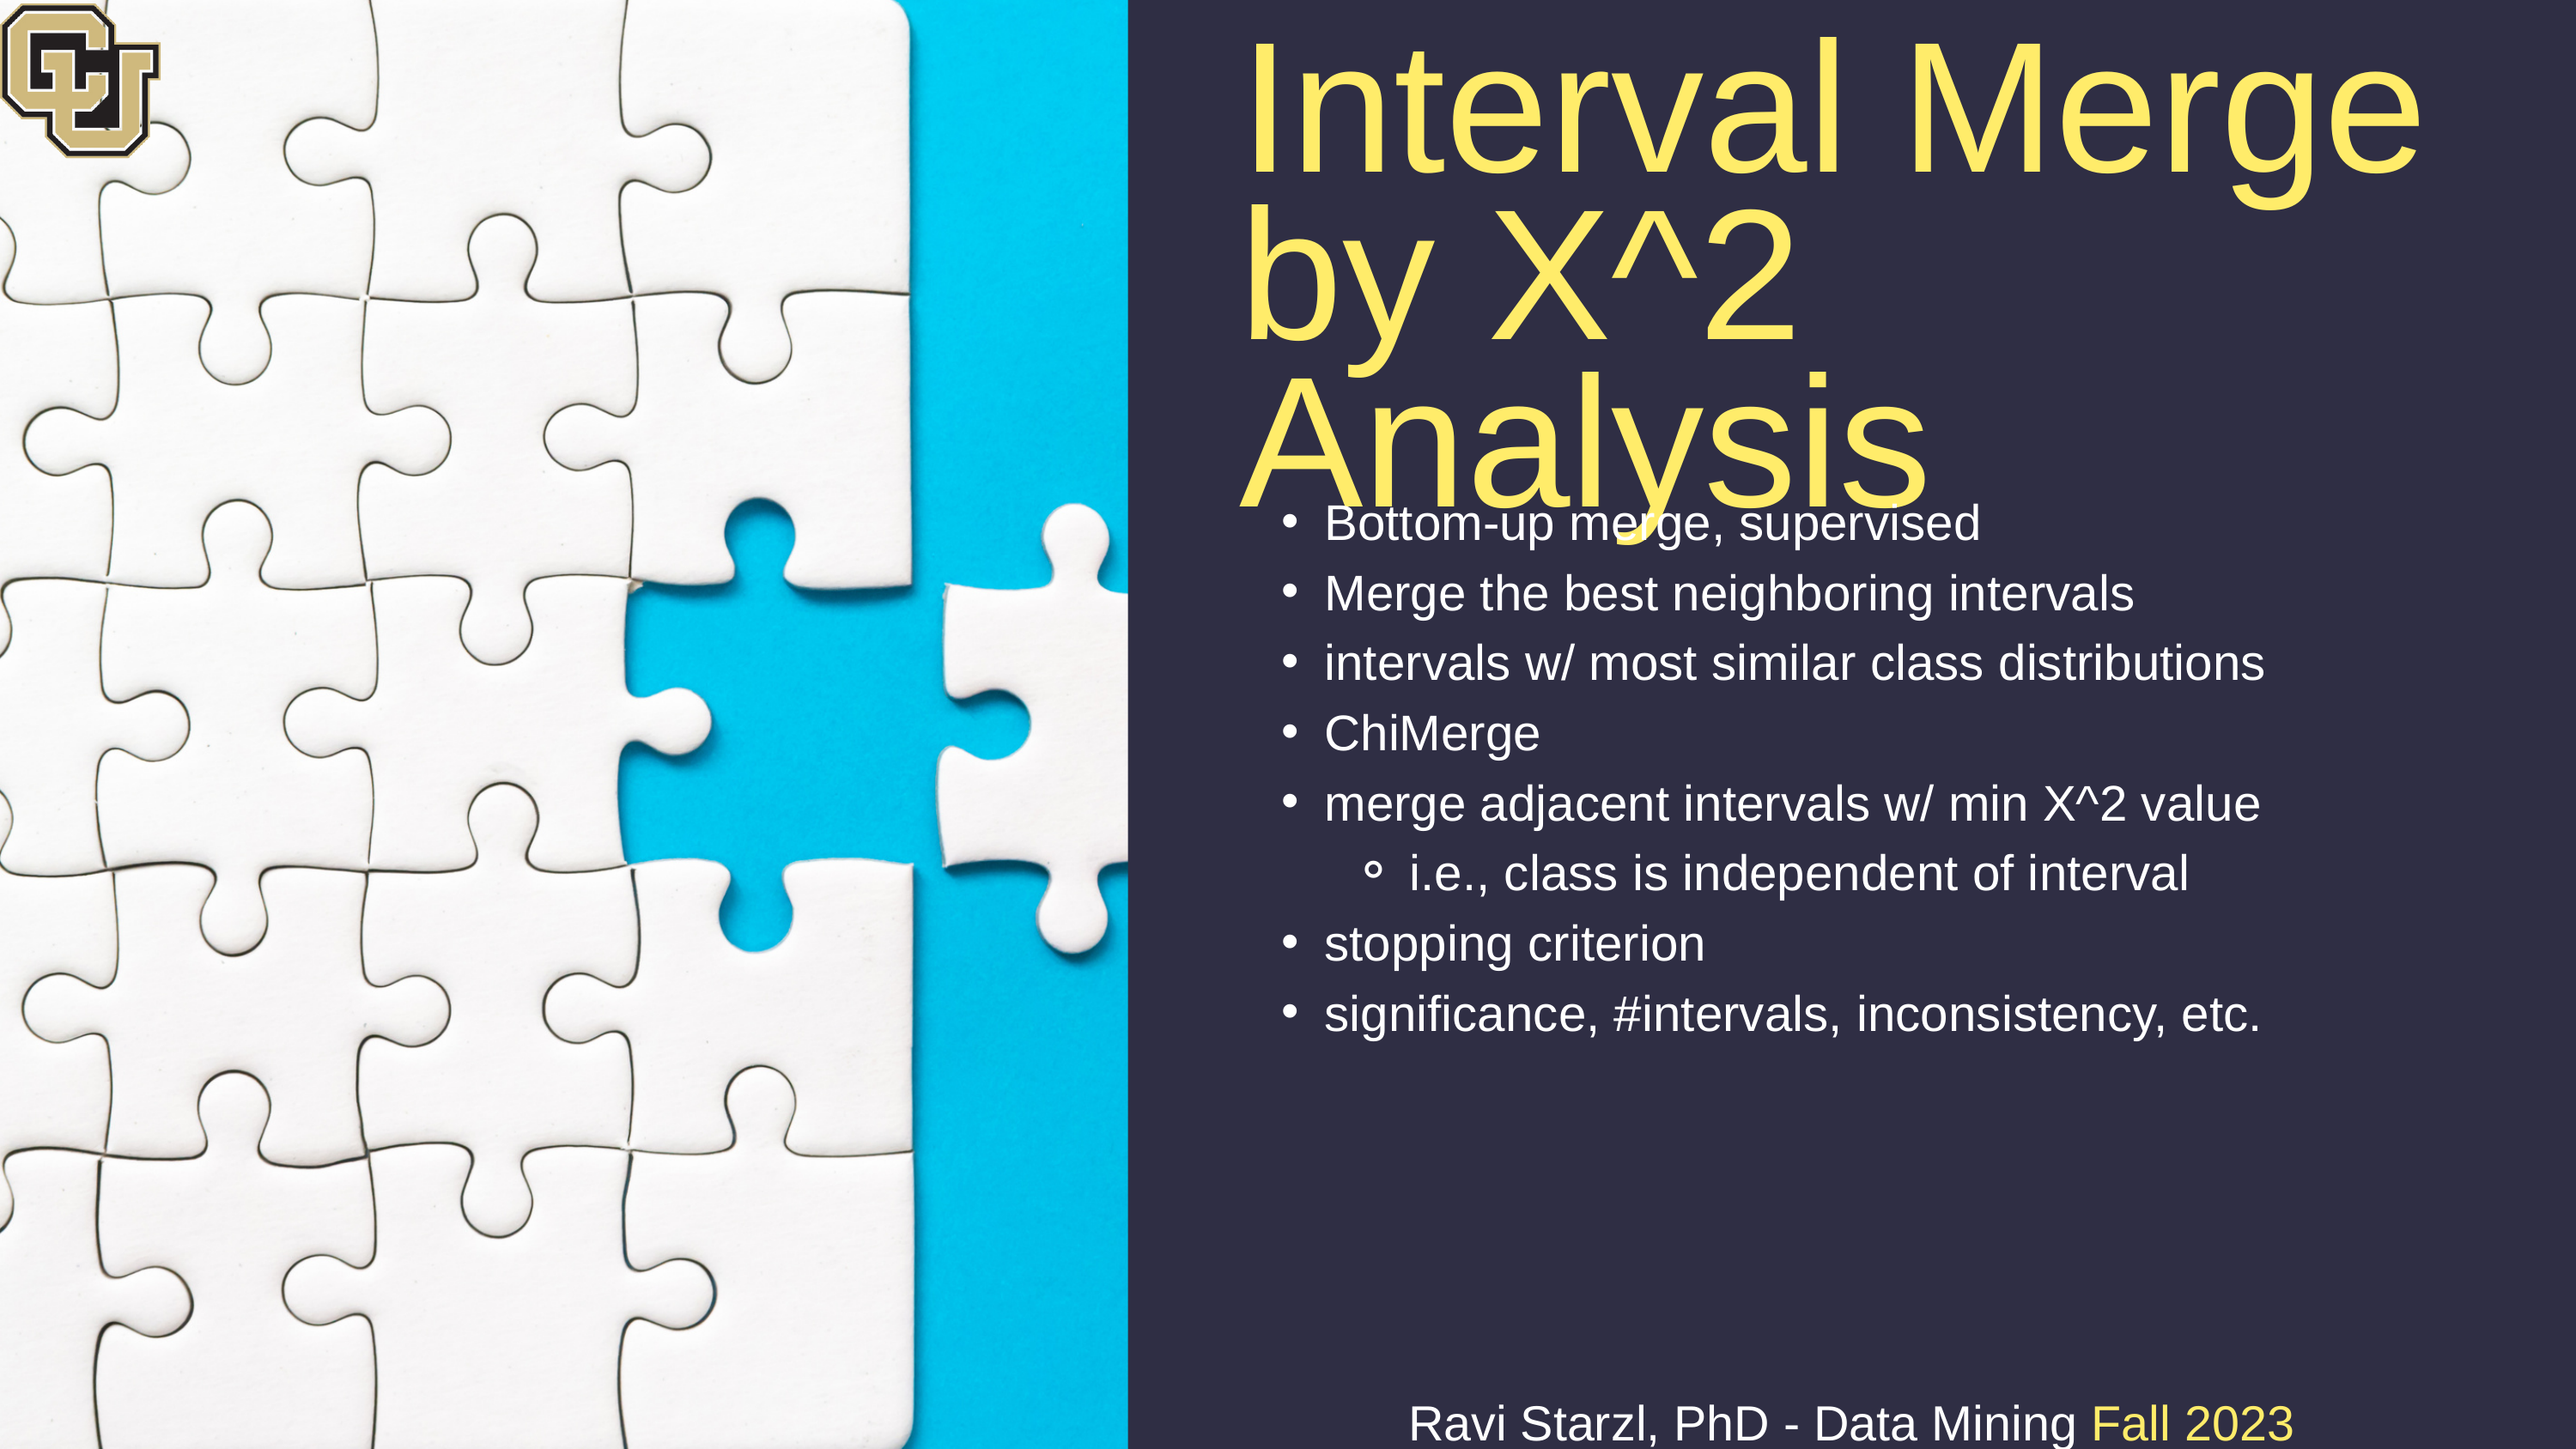

Interval Merge by X^2 Analysis
Bottom-up merge, supervised
Merge the best neighboring intervals
intervals w/ most similar class distributions
ChiMerge
merge adjacent intervals w/ min X^2 value
i.e., class is independent of interval
stopping criterion
significance, #intervals, inconsistency, etc.
Ravi Starzl, PhD - Data Mining Fall 2023